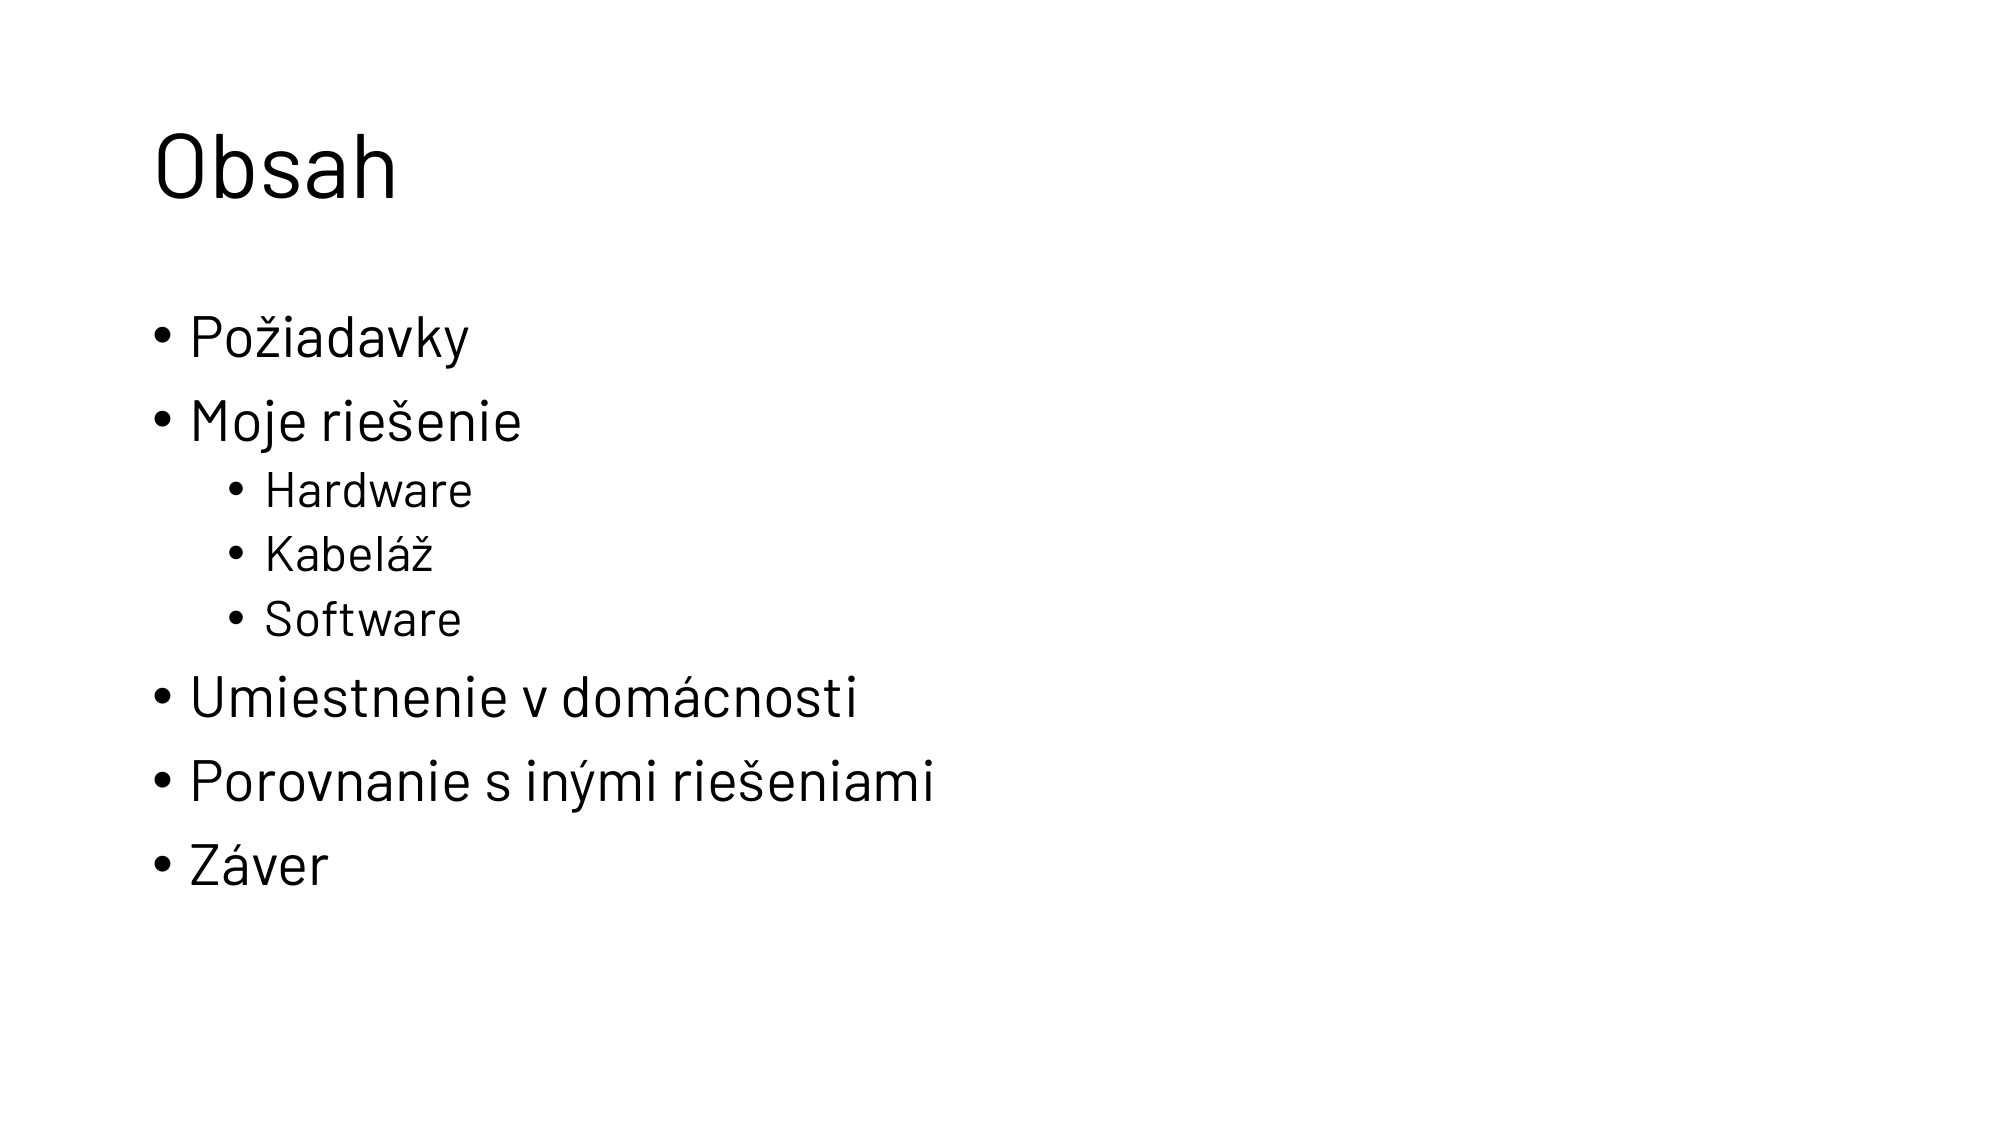

# Obsah
Požiadavky
Moje riešenie
Hardware
Kabeláž
Software
Umiestnenie v domácnosti
Porovnanie s inými riešeniami
Záver